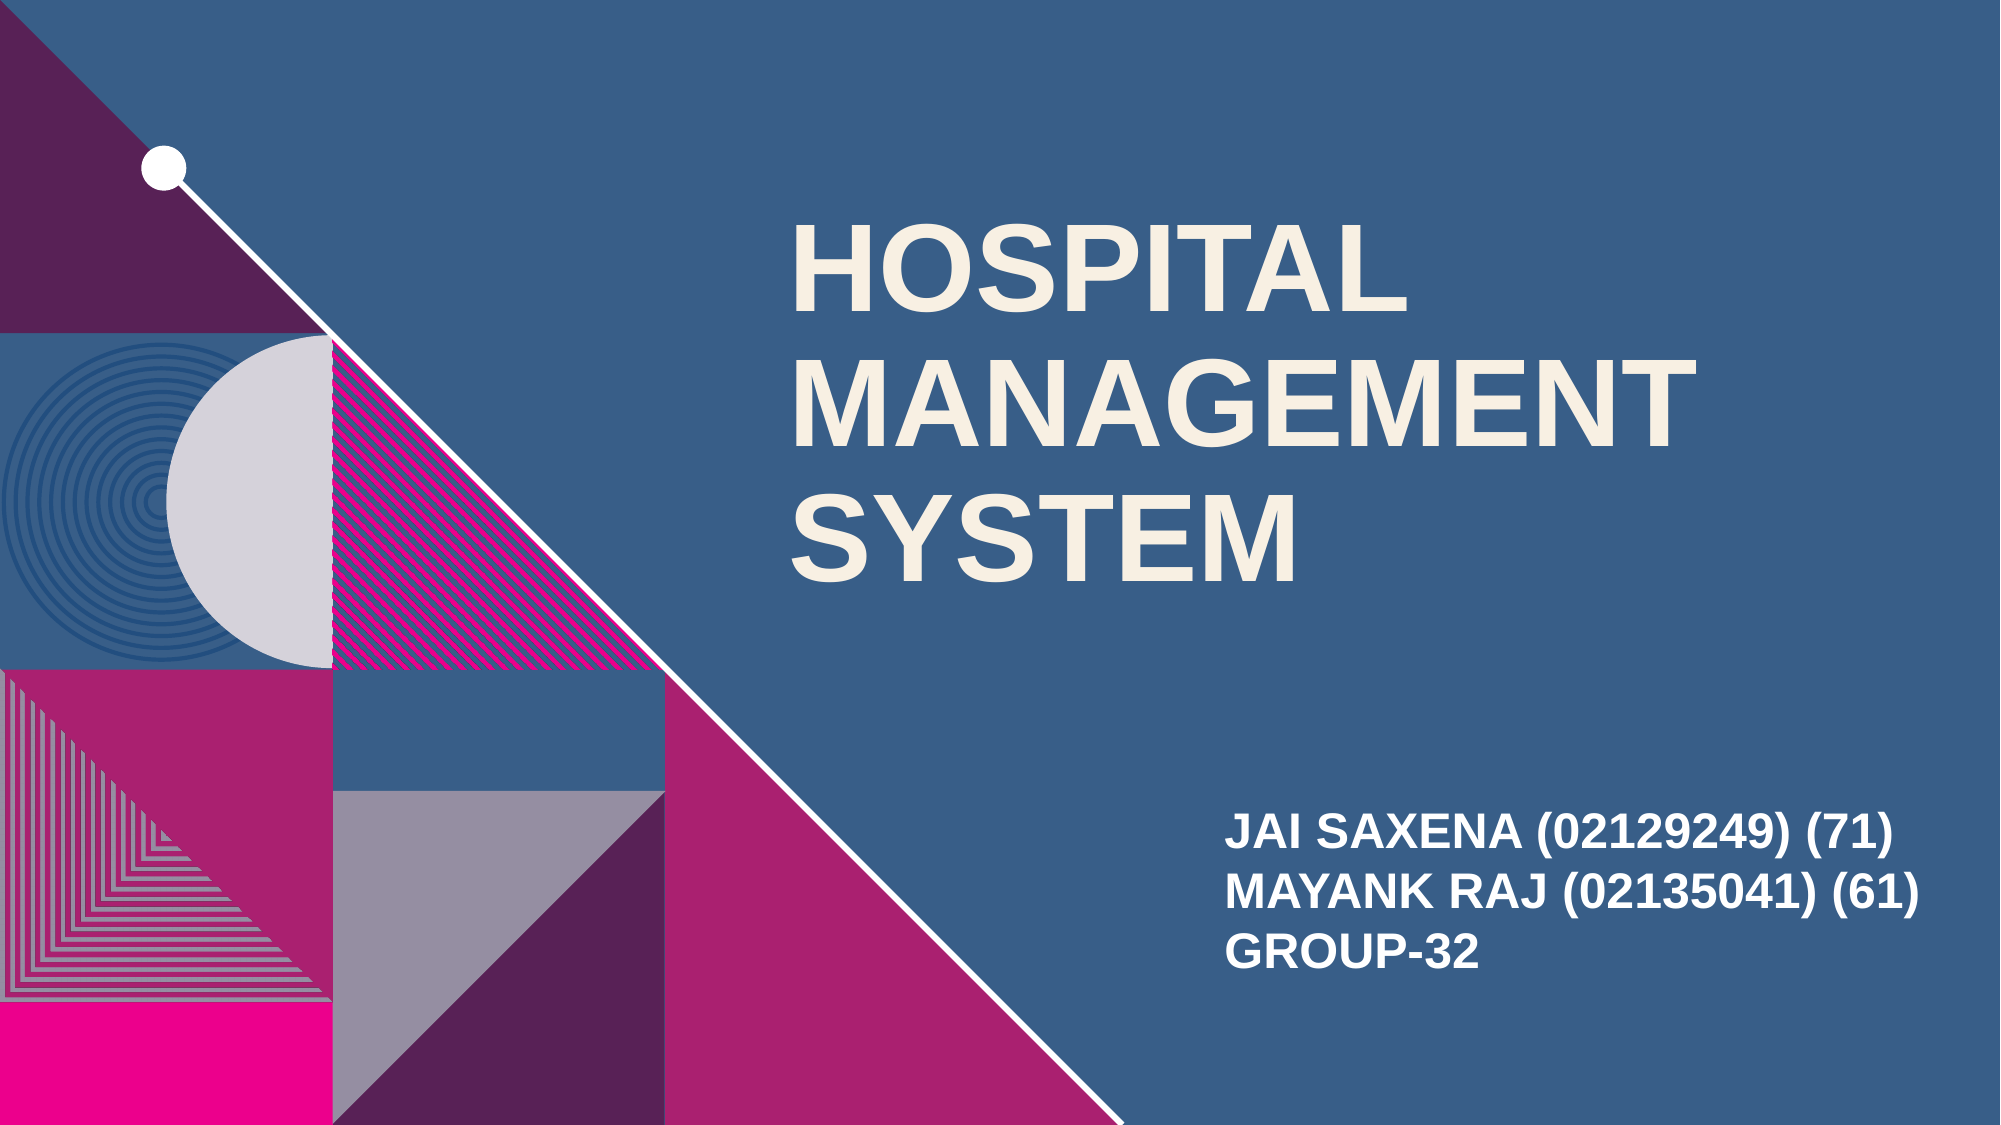

# HOSPITAL MANAGEMENT SYSTEM
JAI SAXENA (02129249) (71)
MAYANK RAJ (02135041) (61)
GROUP-32